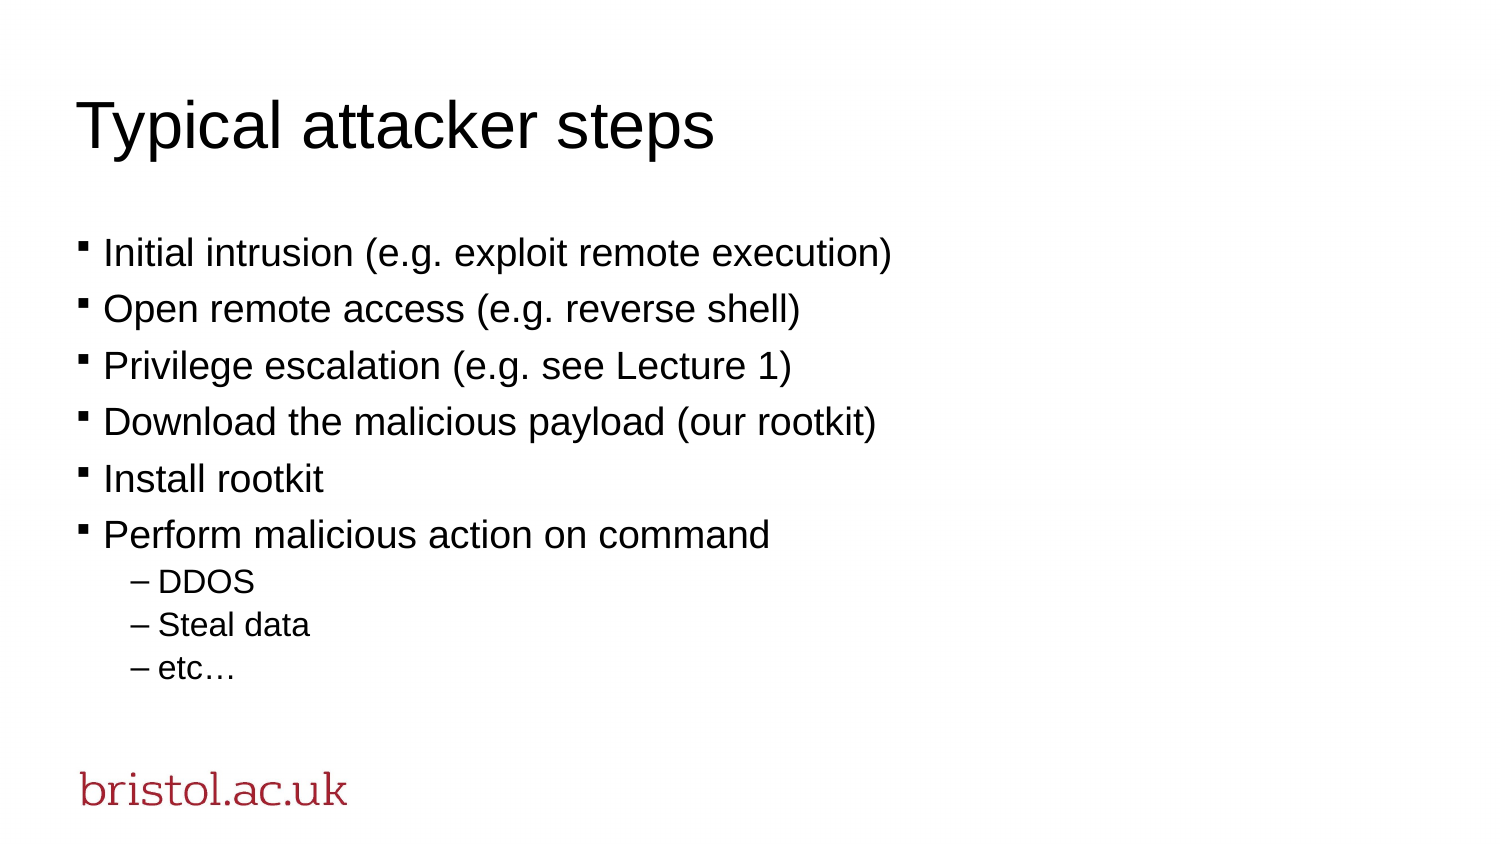

# Typical attacker steps
Initial intrusion (e.g. exploit remote execution)
Open remote access (e.g. reverse shell)
Privilege escalation (e.g. see Lecture 1)
Download the malicious payload (our rootkit)
Install rootkit
Perform malicious action on command
DDOS
Steal data
etc…